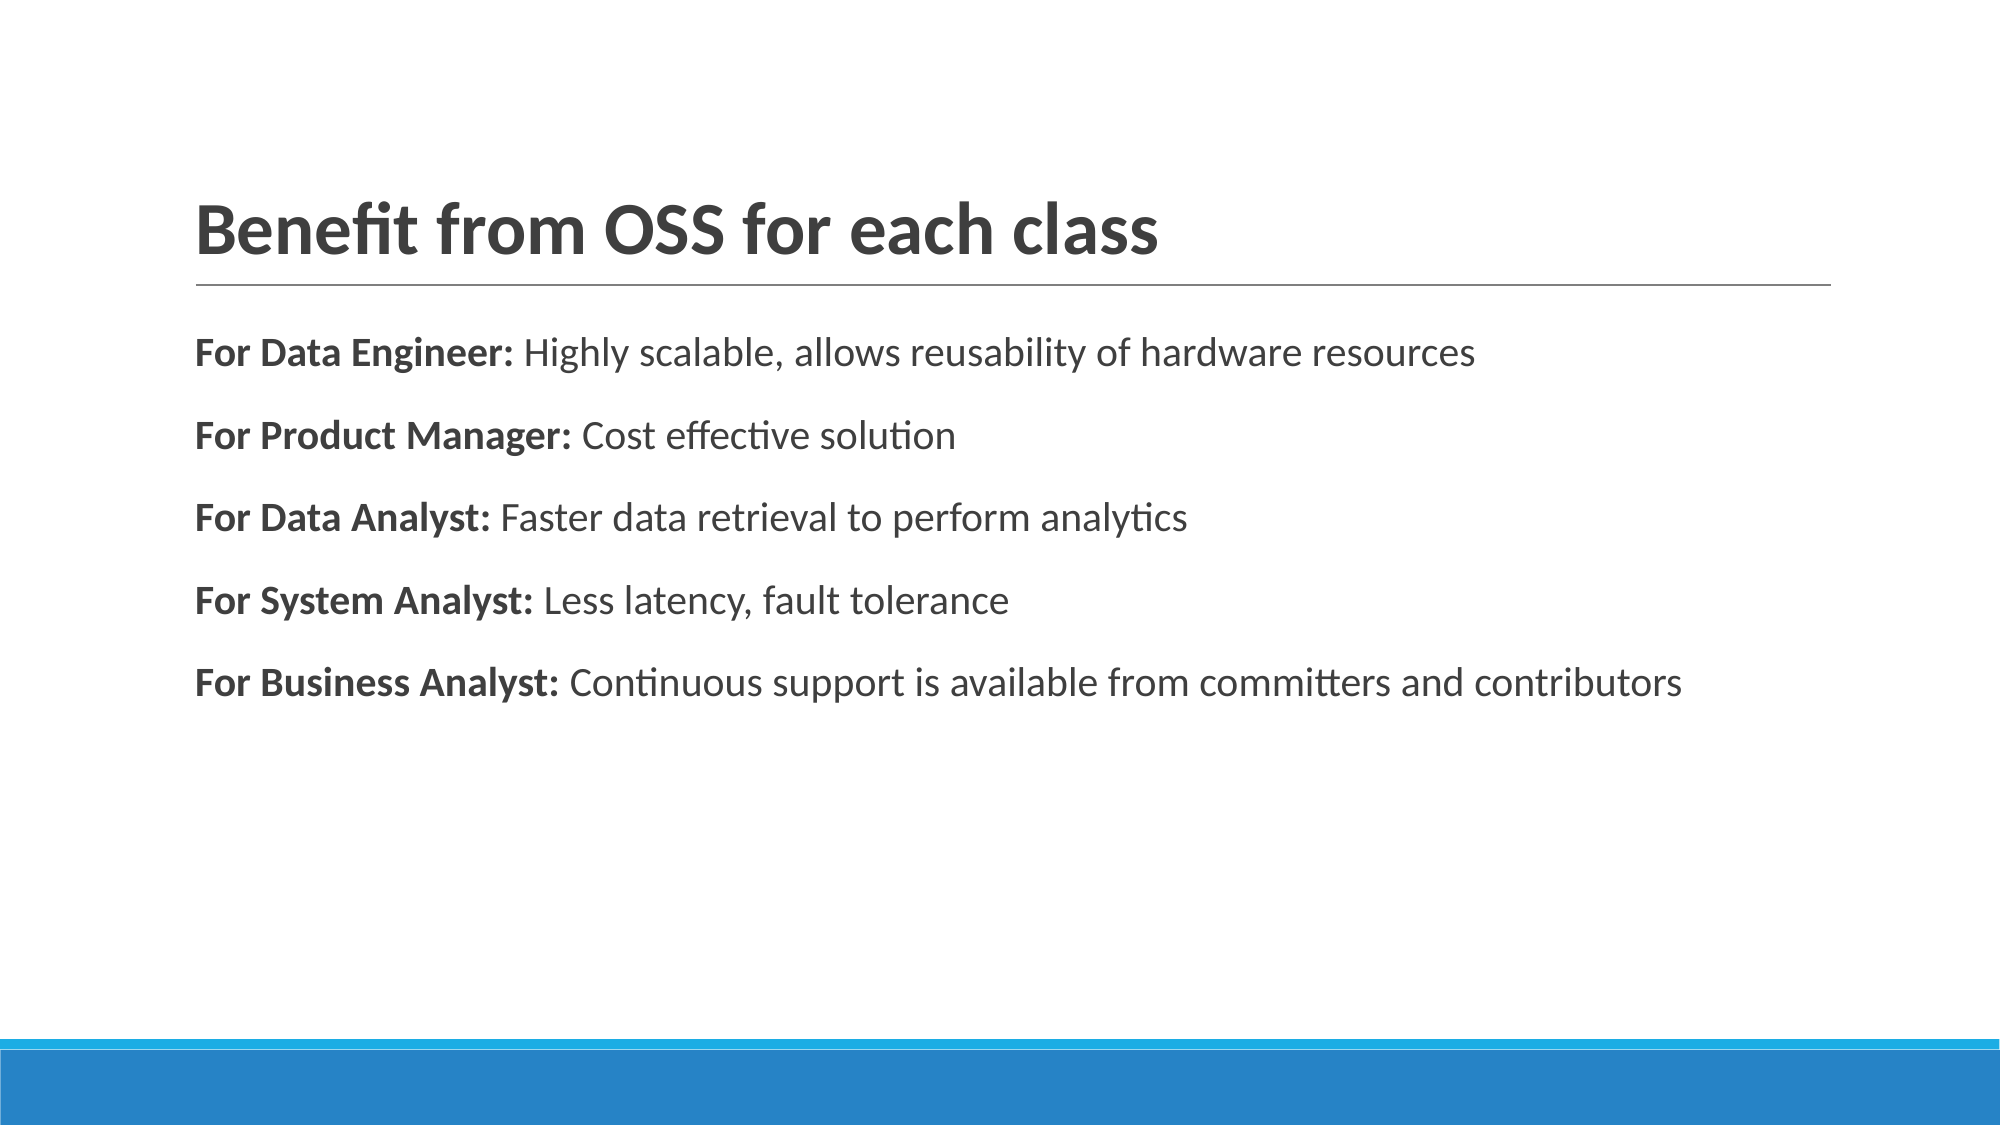

# Benefit from OSS for each class
For Data Engineer: Highly scalable, allows reusability of hardware resources
For Product Manager: Cost effective solution
For Data Analyst: Faster data retrieval to perform analytics
For System Analyst: Less latency, fault tolerance
For Business Analyst: Continuous support is available from committers and contributors